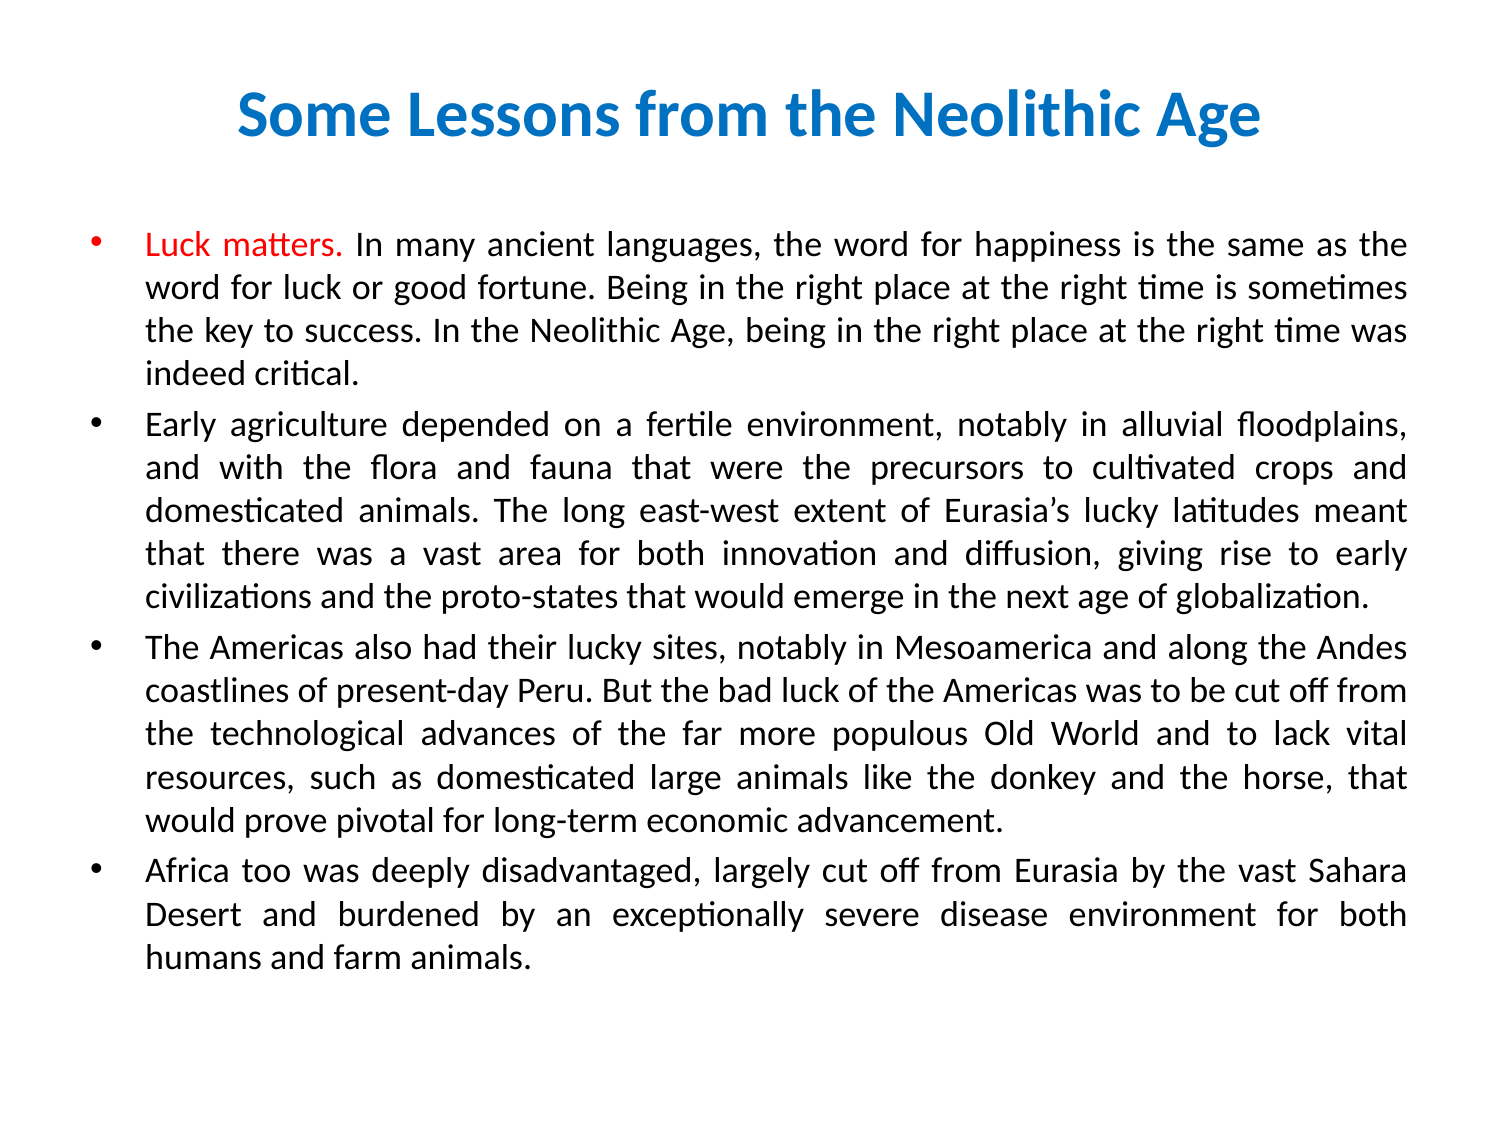

# Some Lessons from the Neolithic Age
Luck matters. In many ancient languages, the word for happiness is the same as the word for luck or good fortune. Being in the right place at the right time is sometimes the key to success. In the Neolithic Age, being in the right place at the right time was indeed critical.
Early agriculture depended on a fertile environment, notably in alluvial floodplains, and with the flora and fauna that were the precursors to cultivated crops and domesticated animals. The long east-west extent of Eurasia’s lucky latitudes meant that there was a vast area for both innovation and diffusion, giving rise to early civilizations and the proto-states that would emerge in the next age of globalization.
The Americas also had their lucky sites, notably in Mesoamerica and along the Andes coastlines of present-day Peru. But the bad luck of the Americas was to be cut off from the technological advances of the far more populous Old World and to lack vital resources, such as domesticated large animals like the donkey and the horse, that would prove pivotal for long-term economic advancement.
Africa too was deeply disadvantaged, largely cut off from Eurasia by the vast Sahara Desert and burdened by an exceptionally severe disease environment for both humans and farm animals.